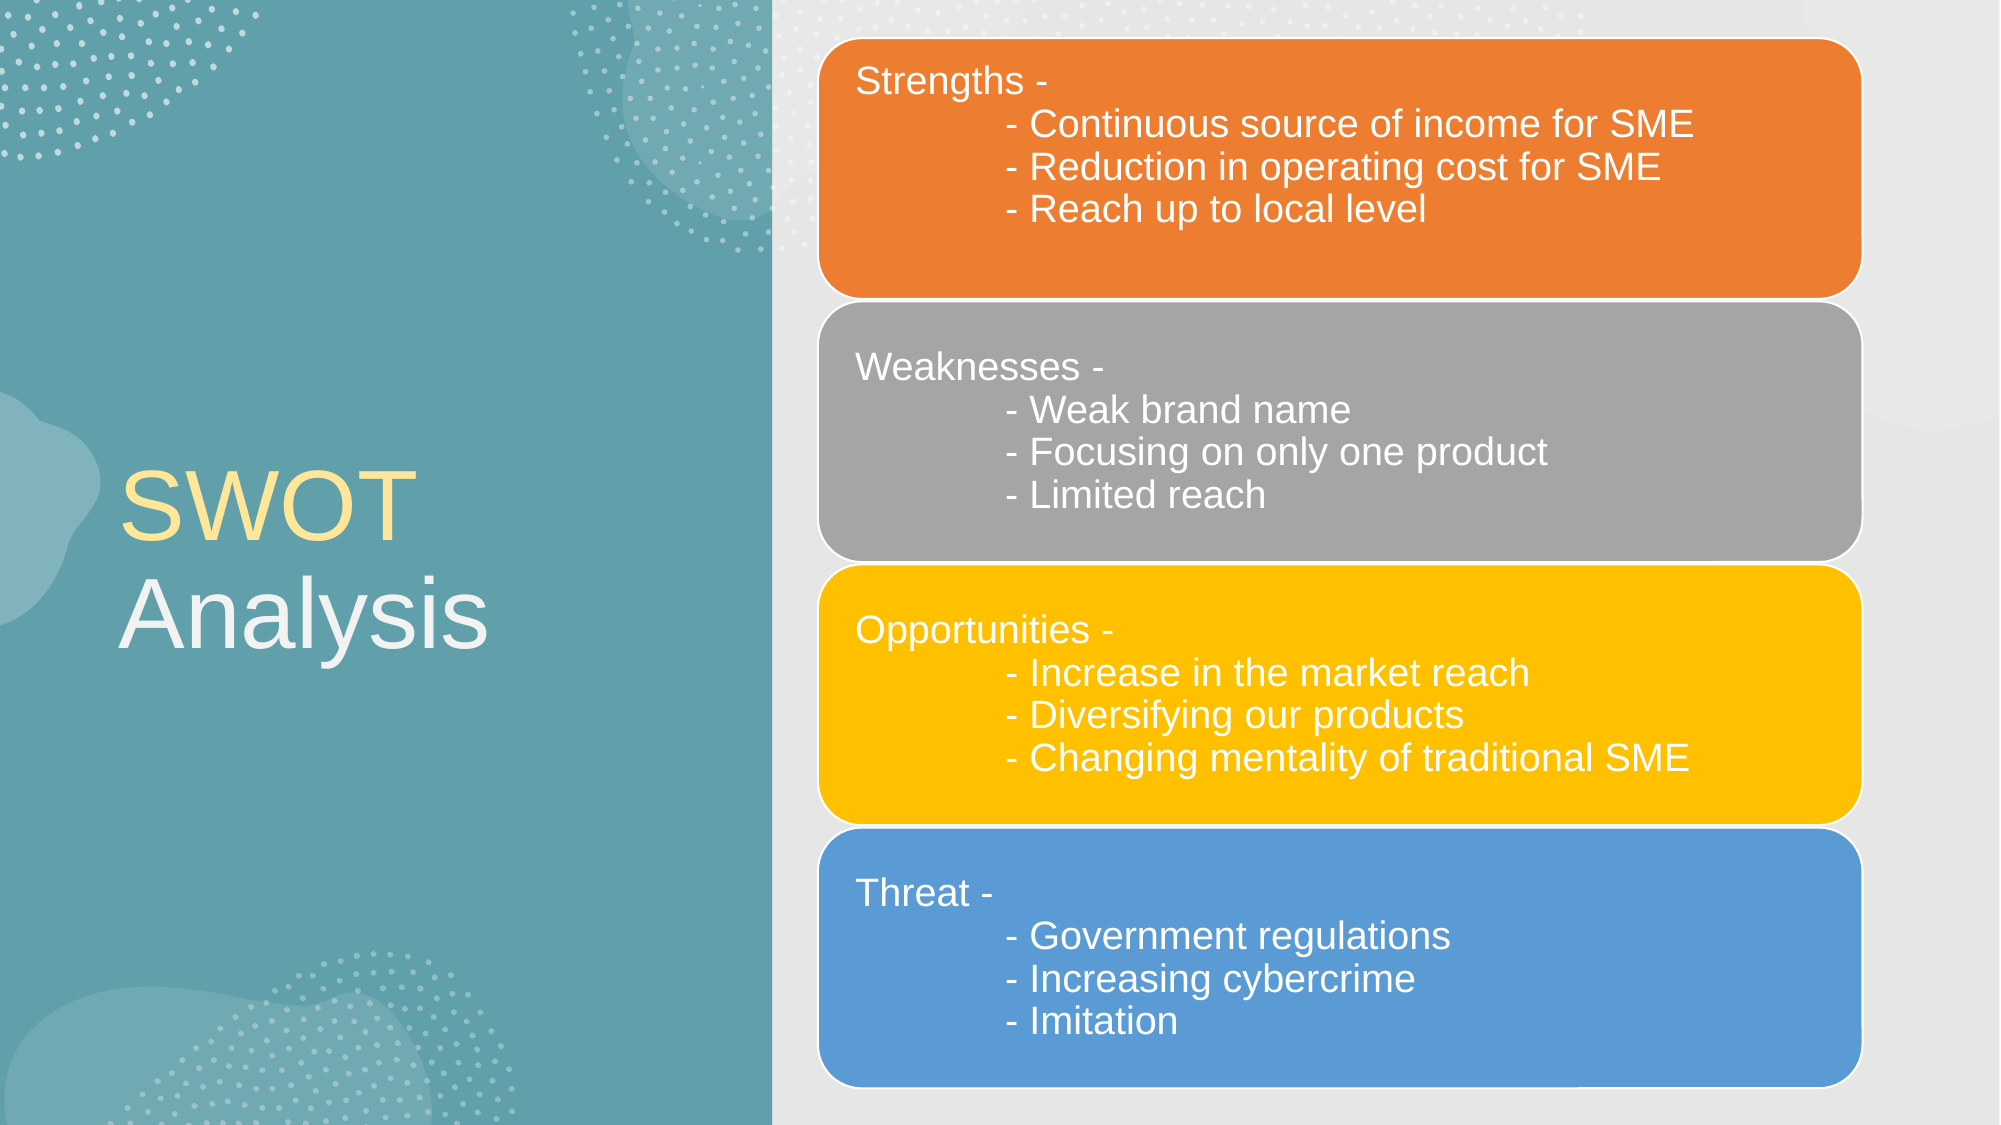

Strengths -
	- Continuous source of income for SME
	- Reduction in operating cost for SME
	- Reach up to local level
Weaknesses -
	- Weak brand name
	- Focusing on only one product
	- Limited reach
Opportunities -
	- Increase in the market reach
	- Diversifying our products
	- Changing mentality of traditional SME
Threat -
	- Government regulations
	- Increasing cybercrime
	- Imitation
# SWOT Analysis